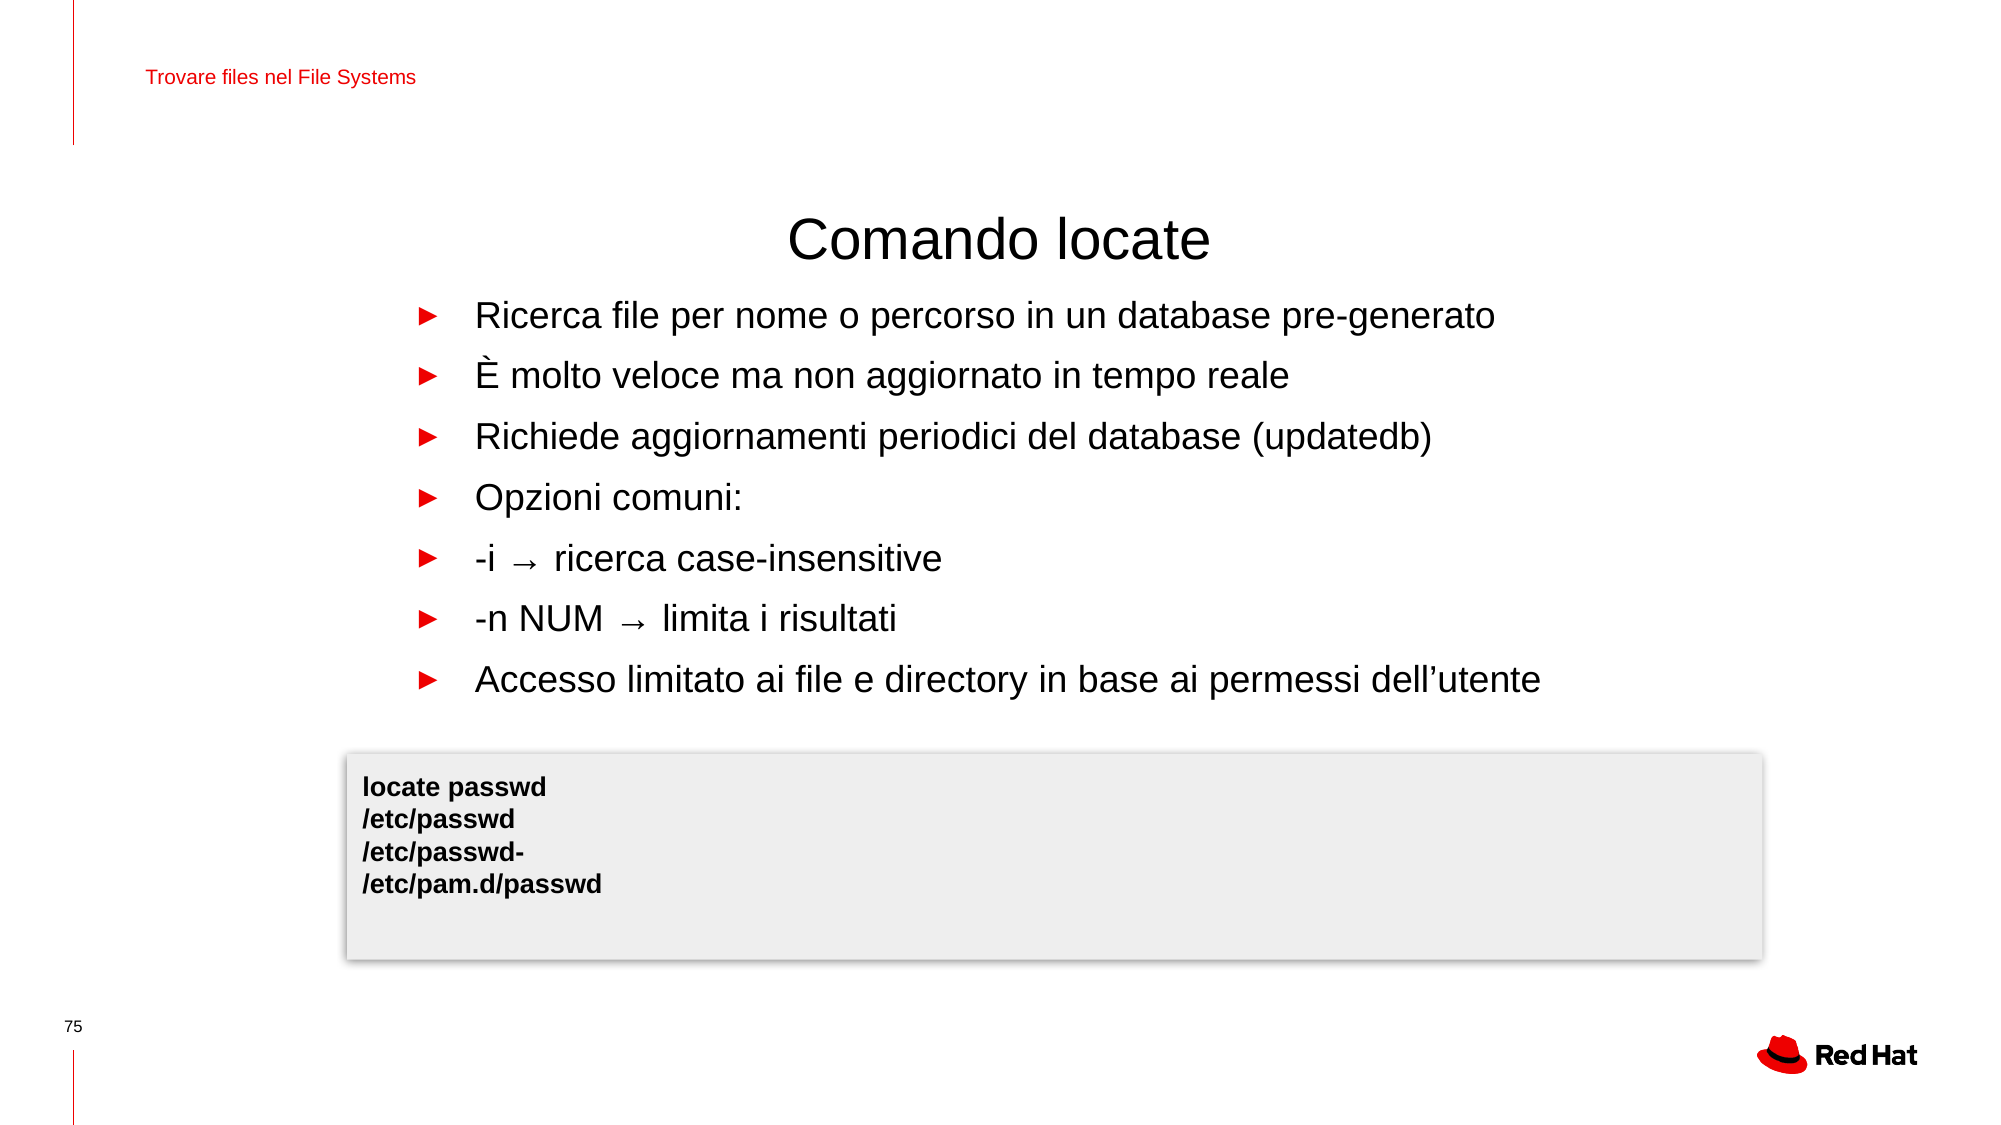

Trovare files nel File Systems
# Comando locate
Ricerca file per nome o percorso in un database pre-generato
È molto veloce ma non aggiornato in tempo reale
Richiede aggiornamenti periodici del database (updatedb)
Opzioni comuni:
-i → ricerca case-insensitive
-n NUM → limita i risultati
Accesso limitato ai file e directory in base ai permessi dell’utente
locate passwd
/etc/passwd
/etc/passwd-
/etc/pam.d/passwd
75